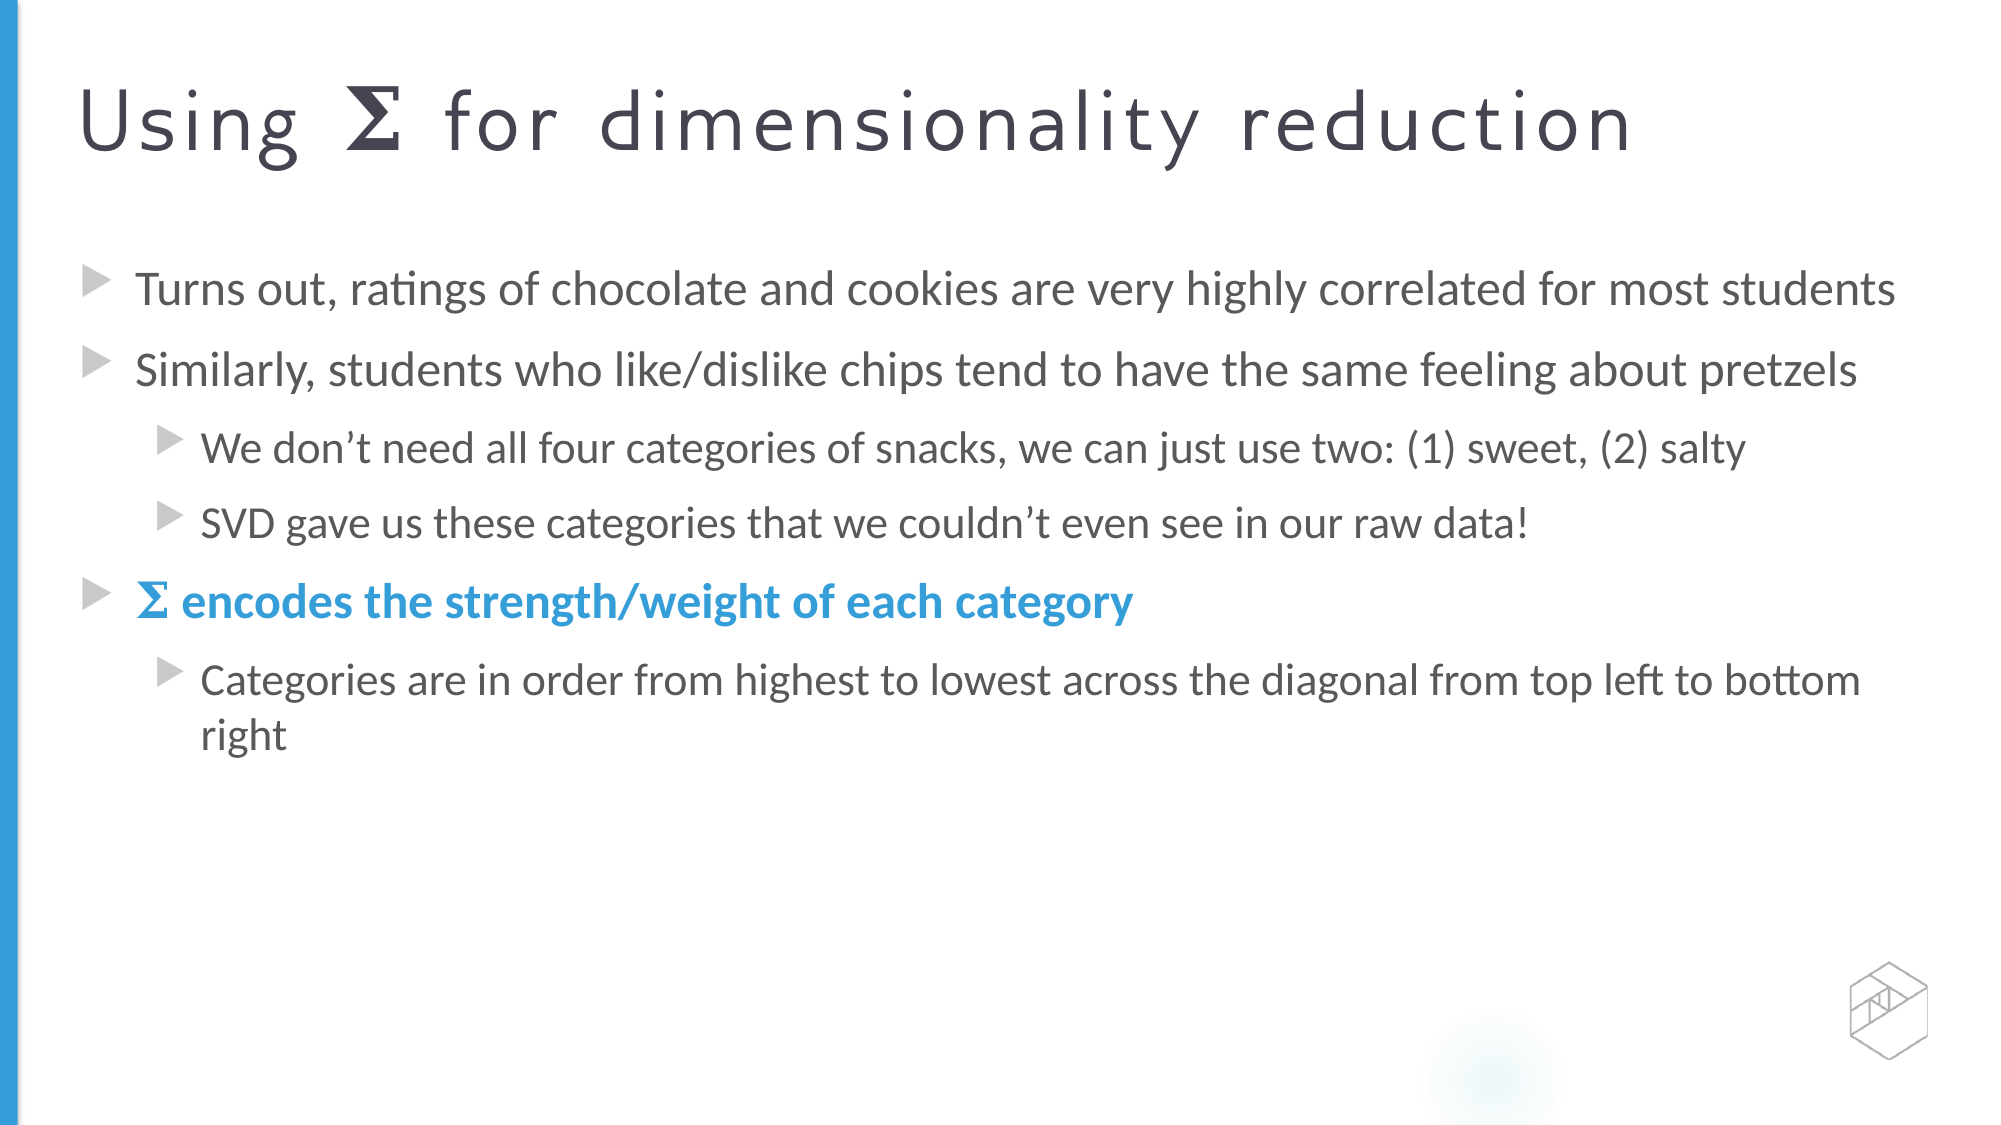

# Using 𝚺 for dimensionality reduction
Turns out, ratings of chocolate and cookies are very highly correlated for most students
Similarly, students who like/dislike chips tend to have the same feeling about pretzels
We don’t need all four categories of snacks, we can just use two: (1) sweet, (2) salty
SVD gave us these categories that we couldn’t even see in our raw data!
𝚺 encodes the strength/weight of each category
Categories are in order from highest to lowest across the diagonal from top left to bottom right